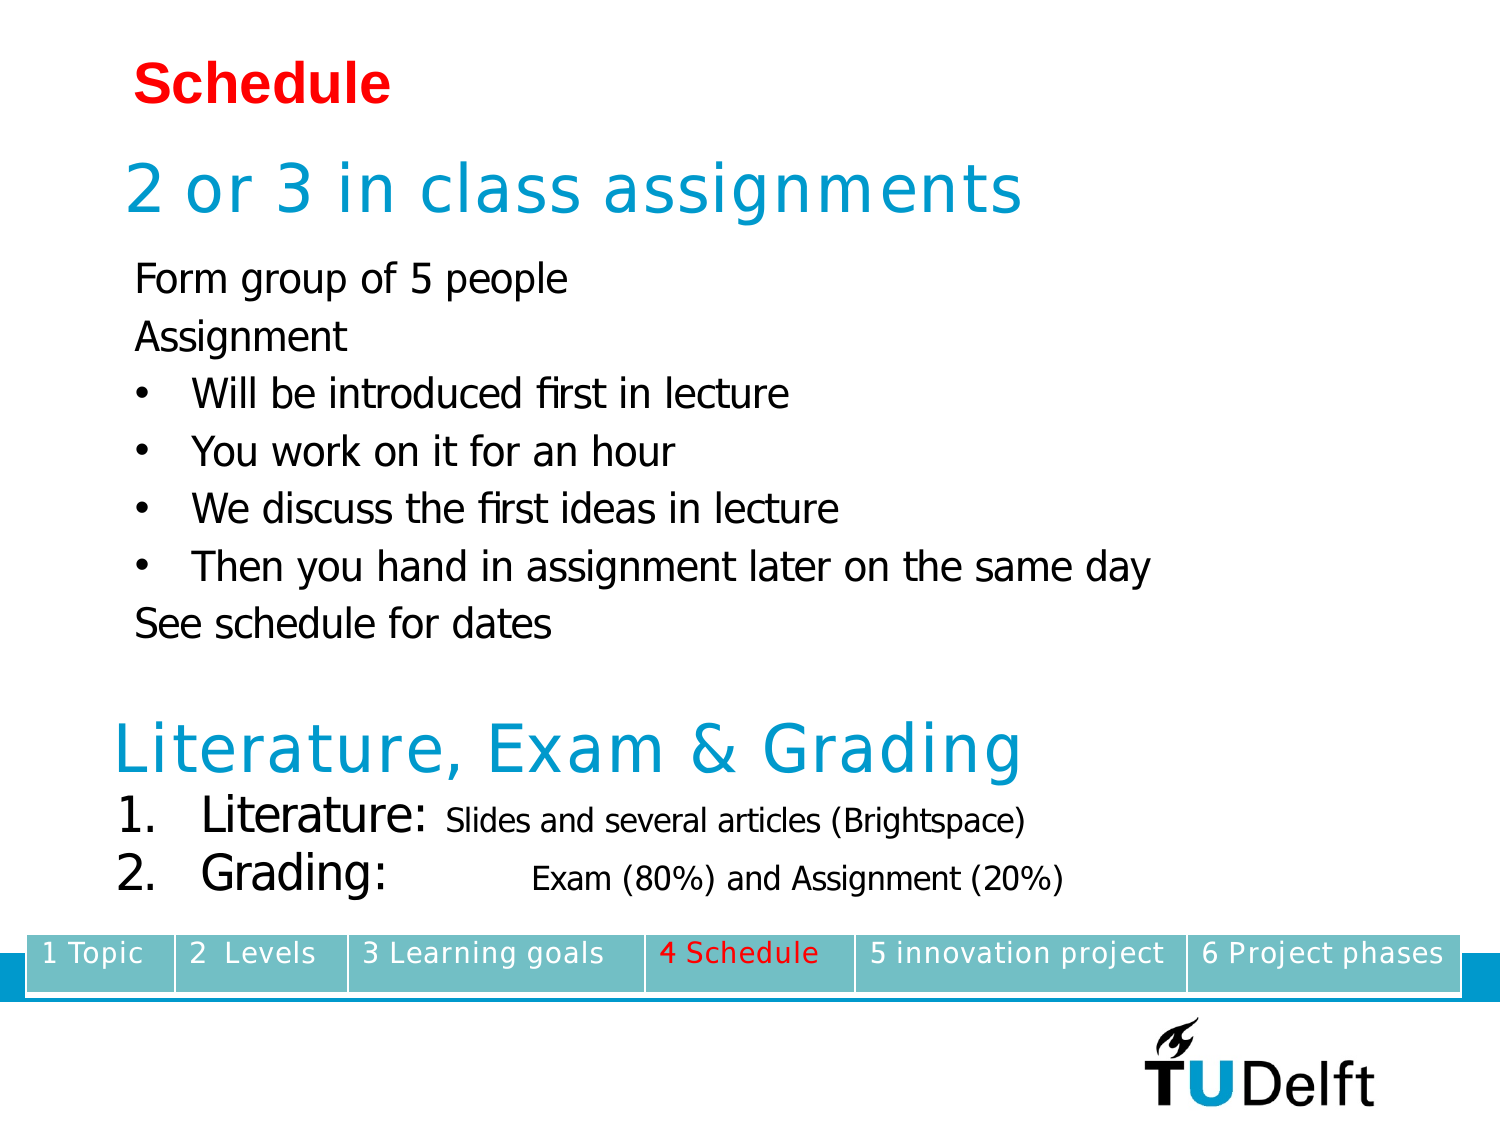

Schedule
# 2 or 3 in class assignments
Form group of 5 people
Assignment
Will be introduced first in lecture
You work on it for an hour
We discuss the first ideas in lecture
Then you hand in assignment later on the same day
See schedule for dates
Literature, Exam & Grading
Literature: Slides and several articles (Brightspace)
Grading: 	   Exam (80%) and Assignment (20%)

| 1 Topic | 2 Levels | 3 Learning goals | 4 Schedule | 5 innovation project | 6 Project phases |
| --- | --- | --- | --- | --- | --- |